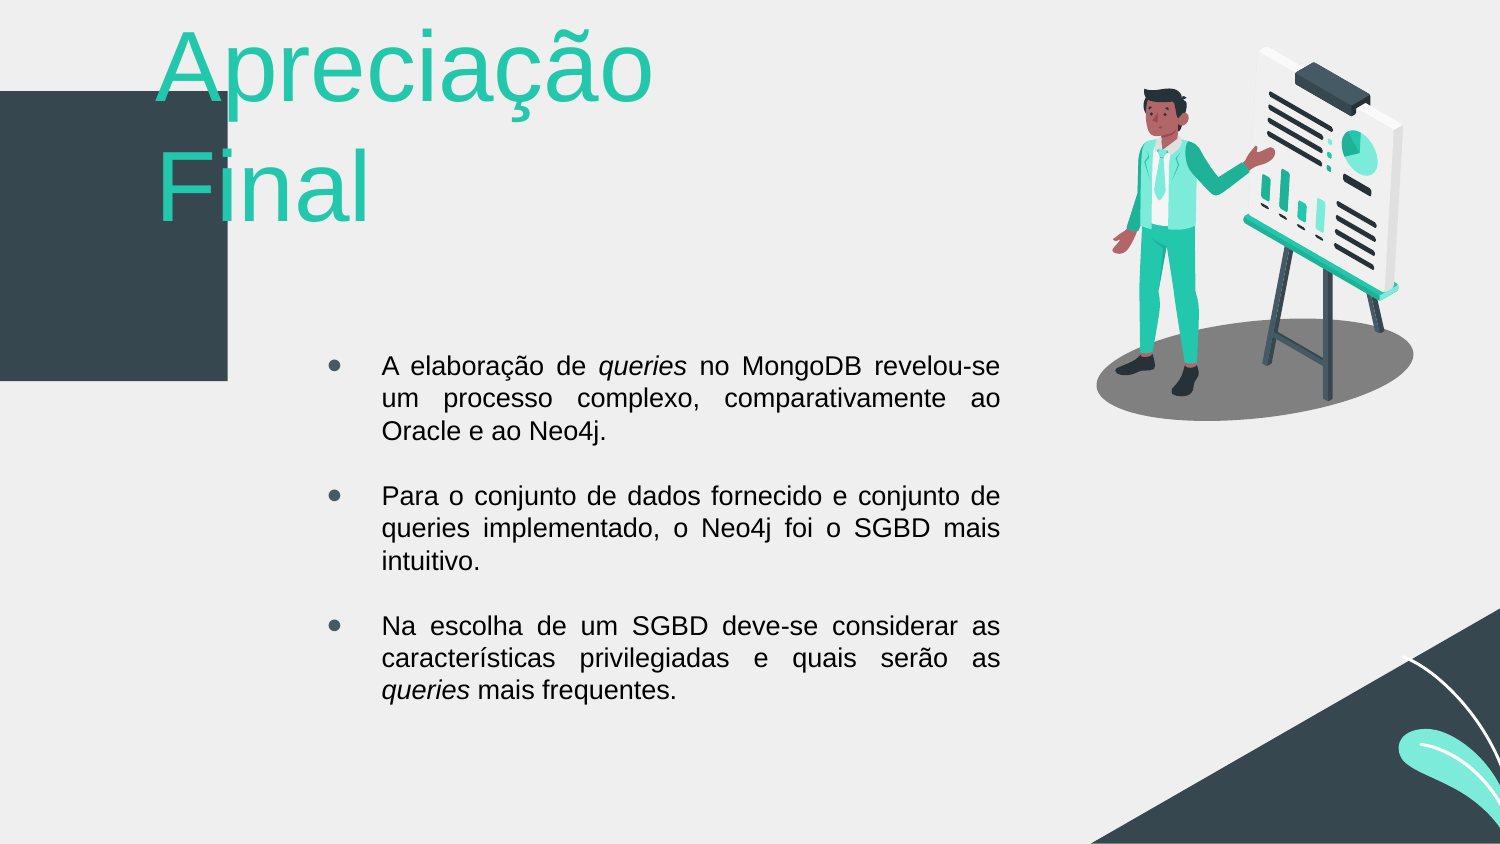

# Apreciação Final

A elaboração de queries no MongoDB revelou-se um processo complexo, comparativamente ao Oracle e ao Neo4j.

Para o conjunto de dados fornecido e conjunto de queries implementado, o Neo4j foi o SGBD mais intuitivo.

Na escolha de um SGBD deve-se considerar as características privilegiadas e quais serão as queries mais frequentes.